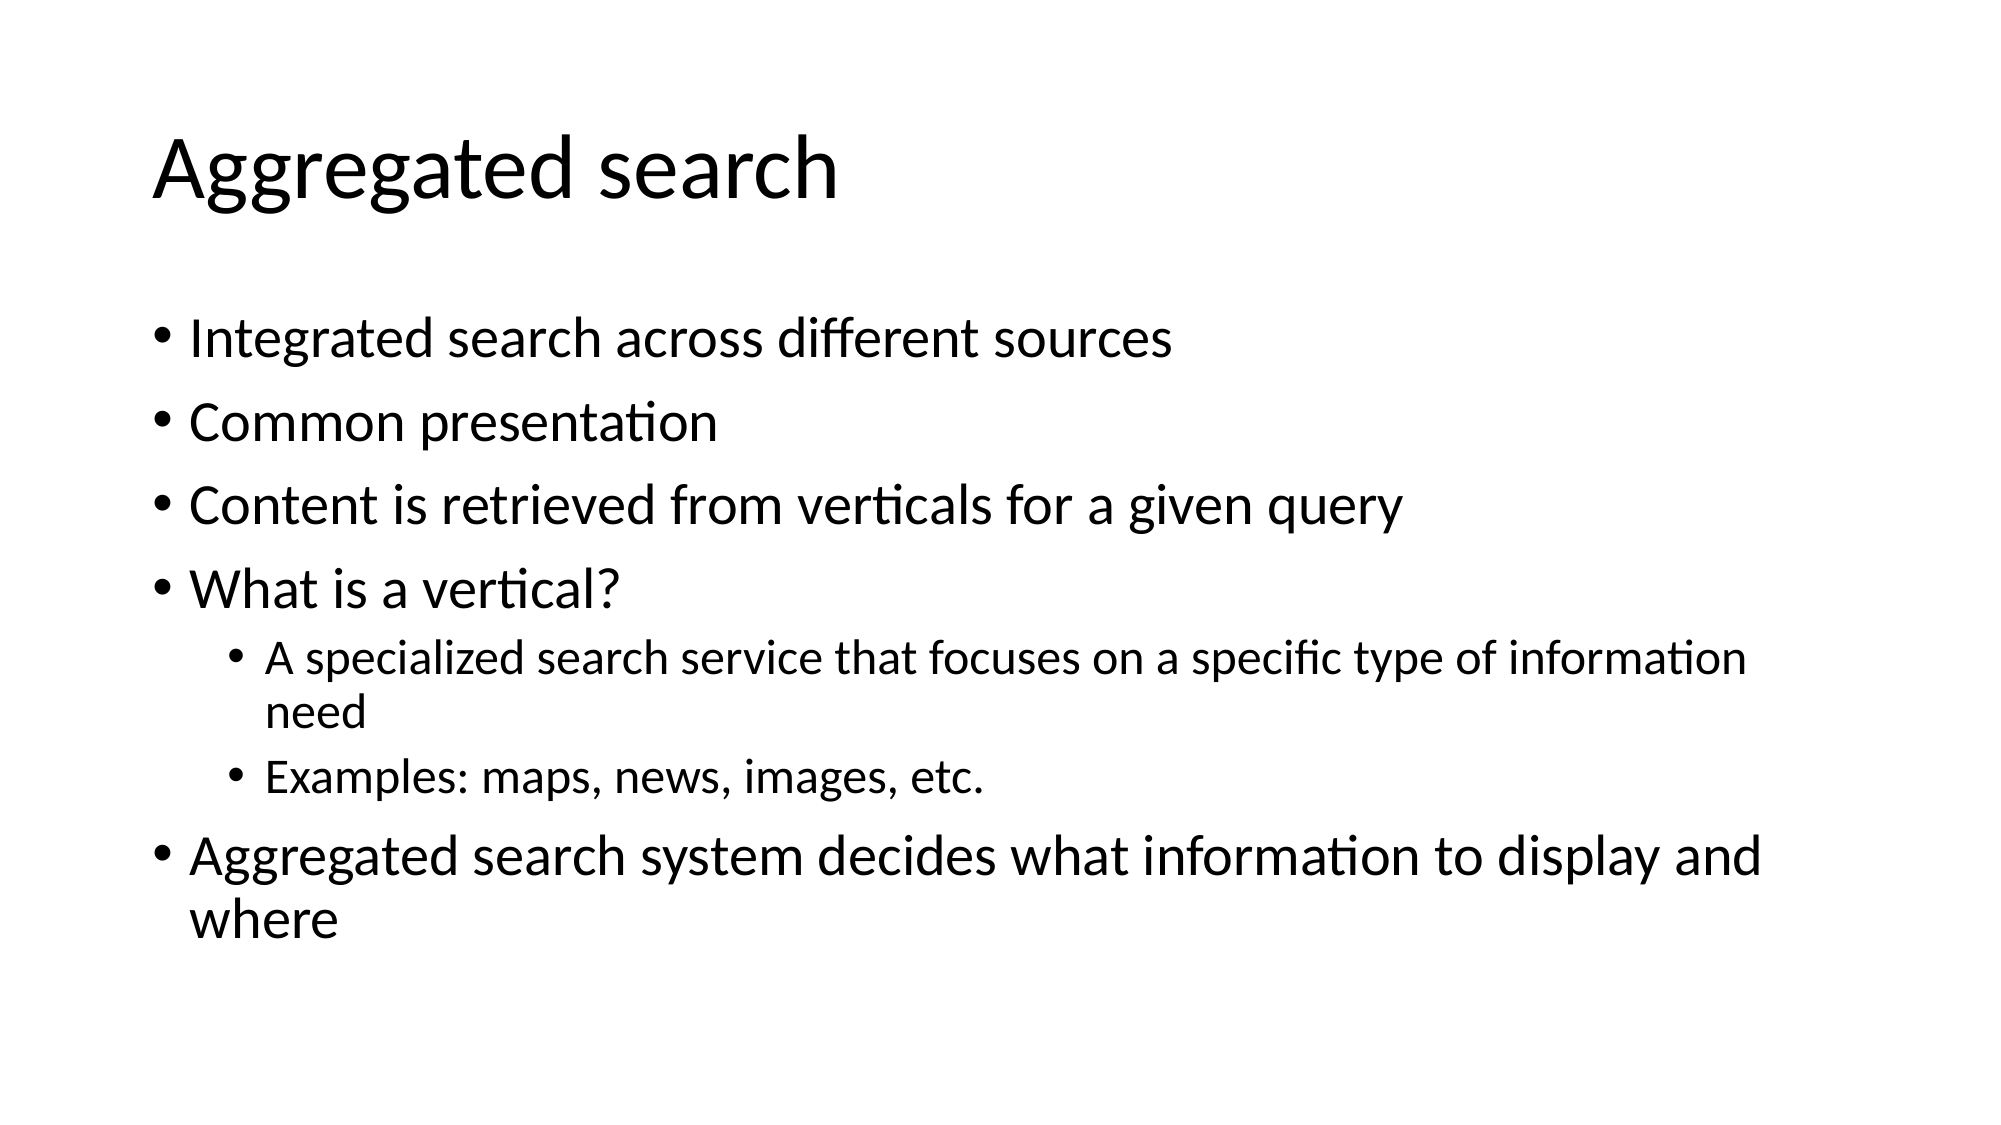

# Aggregated search
Integrated search across different sources
Common presentation
Content is retrieved from verticals for a given query
What is a vertical?
A specialized search service that focuses on a specific type of information need
Examples: maps, news, images, etc.
Aggregated search system decides what information to display and where